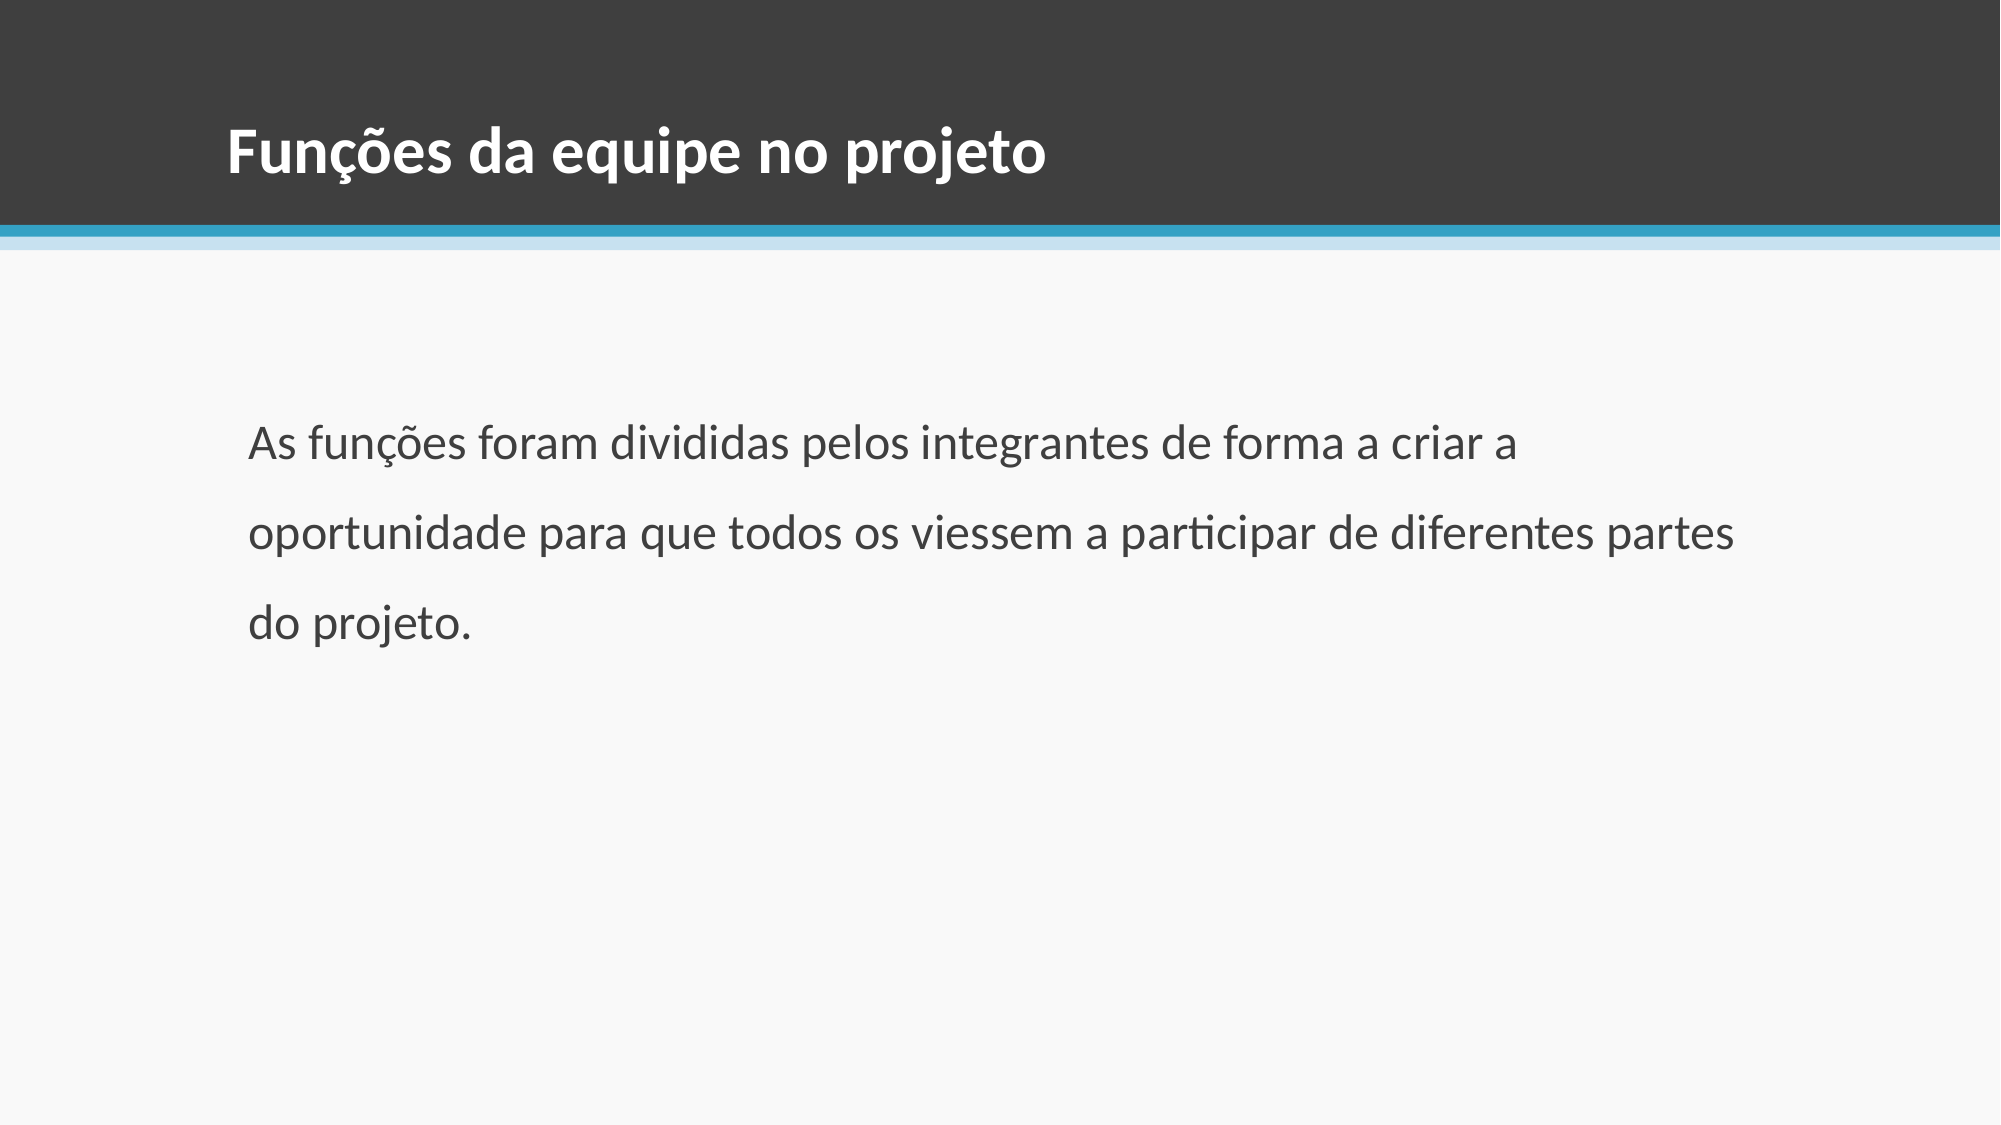

# Funções da equipe no projeto
As funções foram divididas pelos integrantes de forma a criar a oportunidade para que todos os viessem a participar de diferentes partes do projeto.